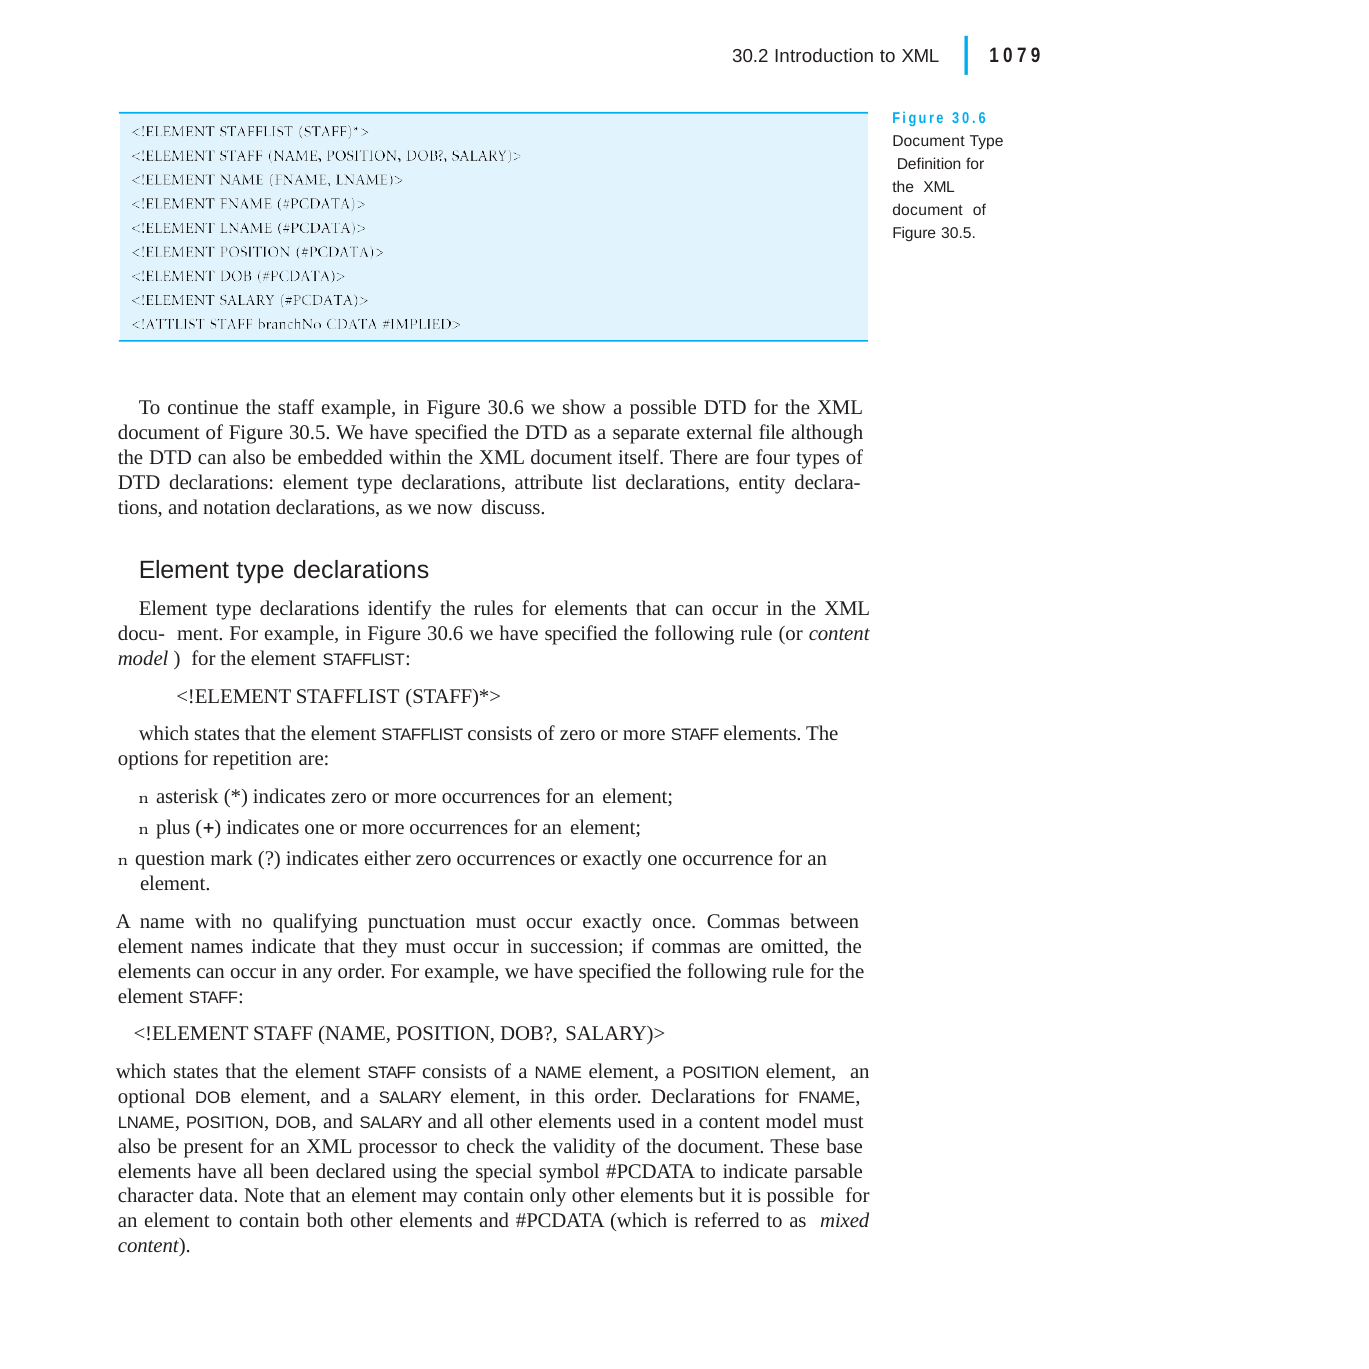

|
30.2 Introduction to XML	1079
Figure 30.6  Document Type  Definition for the  XML document  of Figure 30.5.

To continue the staff example, in Figure 30.6 we show a possible DTD for the XML  document of Figure 30.5. We have specified the DTD as a separate external file although  the DTD can also be embedded within the XML document itself. There are four types of  DTD declarations: element type declarations, attribute list declarations, entity declara-  tions, and notation declarations, as we now discuss.

Element type declarations
Element type declarations identify the rules for elements that can occur in the XML docu-  ment. For example, in Figure 30.6 we have specified the following rule (or content model )  for the element STAFFLIST:
<!ELEMENT STAFFLIST (STAFF)*>
which states that the element STAFFLIST consists of zero or more STAFF elements. The  options for repetition are:
n asterisk (*) indicates zero or more occurrences for an element;
n plus (+) indicates one or more occurrences for an element;
n question mark (?) indicates either zero occurrences or exactly one occurrence for an  element.
A name with no qualifying punctuation must occur exactly once. Commas between  element names indicate that they must occur in succession; if commas are omitted, the  elements can occur in any order. For example, we have specified the following rule for the  element STAFF:
<!ELEMENT STAFF (NAME, POSITION, DOB?, SALARY)>
which states that the element STAFF consists of a NAME element, a POSITION element,  an optional DOB element, and a SALARY element, in this order. Declarations for FNAME,  LNAME, POSITION, DOB, and SALARY and all other elements used in a content model must  also be present for an XML processor to check the validity of the document. These base  elements have all been declared using the special symbol #PCDATA to indicate parsable  character data. Note that an element may contain only other elements but it is possible  for an element to contain both other elements and #PCDATA (which is referred to as  mixed content).